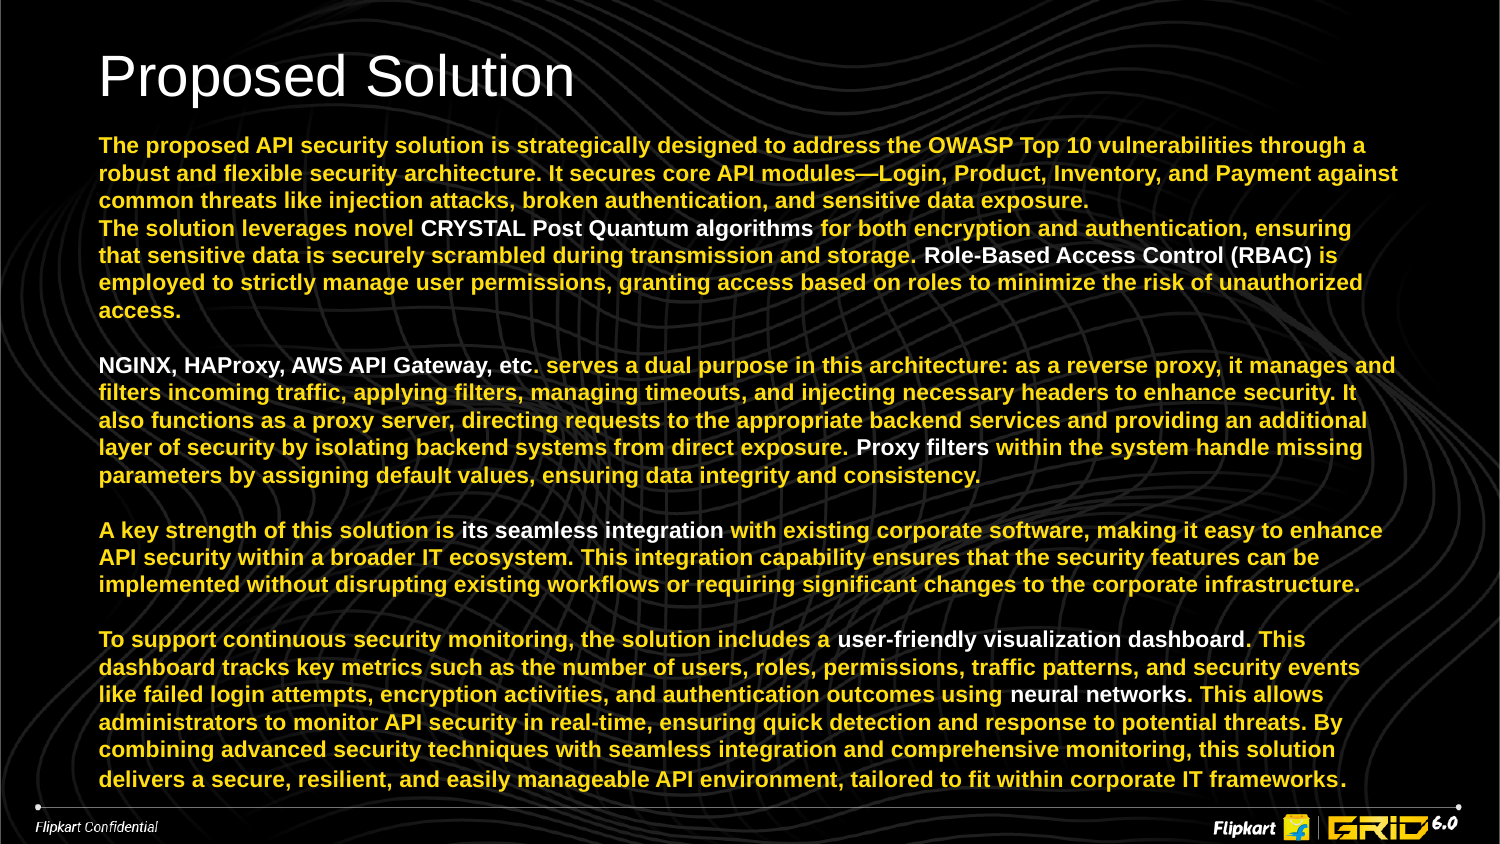

Proposed Solution

The proposed API security solution is strategically designed to address the OWASP Top 10 vulnerabilities through a robust and flexible security architecture. It secures core API modules—Login, Product, Inventory, and Payment against common threats like injection attacks, broken authentication, and sensitive data exposure.
The solution leverages novel CRYSTAL Post Quantum algorithms for both encryption and authentication, ensuring that sensitive data is securely scrambled during transmission and storage. Role-Based Access Control (RBAC) is employed to strictly manage user permissions, granting access based on roles to minimize the risk of unauthorized access.

NGINX, HAProxy, AWS API Gateway, etc. serves a dual purpose in this architecture: as a reverse proxy, it manages and filters incoming traffic, applying filters, managing timeouts, and injecting necessary headers to enhance security. It also functions as a proxy server, directing requests to the appropriate backend services and providing an additional layer of security by isolating backend systems from direct exposure. Proxy filters within the system handle missing parameters by assigning default values, ensuring data integrity and consistency.

A key strength of this solution is its seamless integration with existing corporate software, making it easy to enhance API security within a broader IT ecosystem. This integration capability ensures that the security features can be implemented without disrupting existing workflows or requiring significant changes to the corporate infrastructure.

To support continuous security monitoring, the solution includes a user-friendly visualization dashboard. This dashboard tracks key metrics such as the number of users, roles, permissions, traffic patterns, and security events like failed login attempts, encryption activities, and authentication outcomes using neural networks. This allows administrators to monitor API security in real-time, ensuring quick detection and response to potential threats. By combining advanced security techniques with seamless integration and comprehensive monitoring, this solution delivers a secure, resilient, and easily manageable API environment, tailored to fit within corporate IT frameworks.